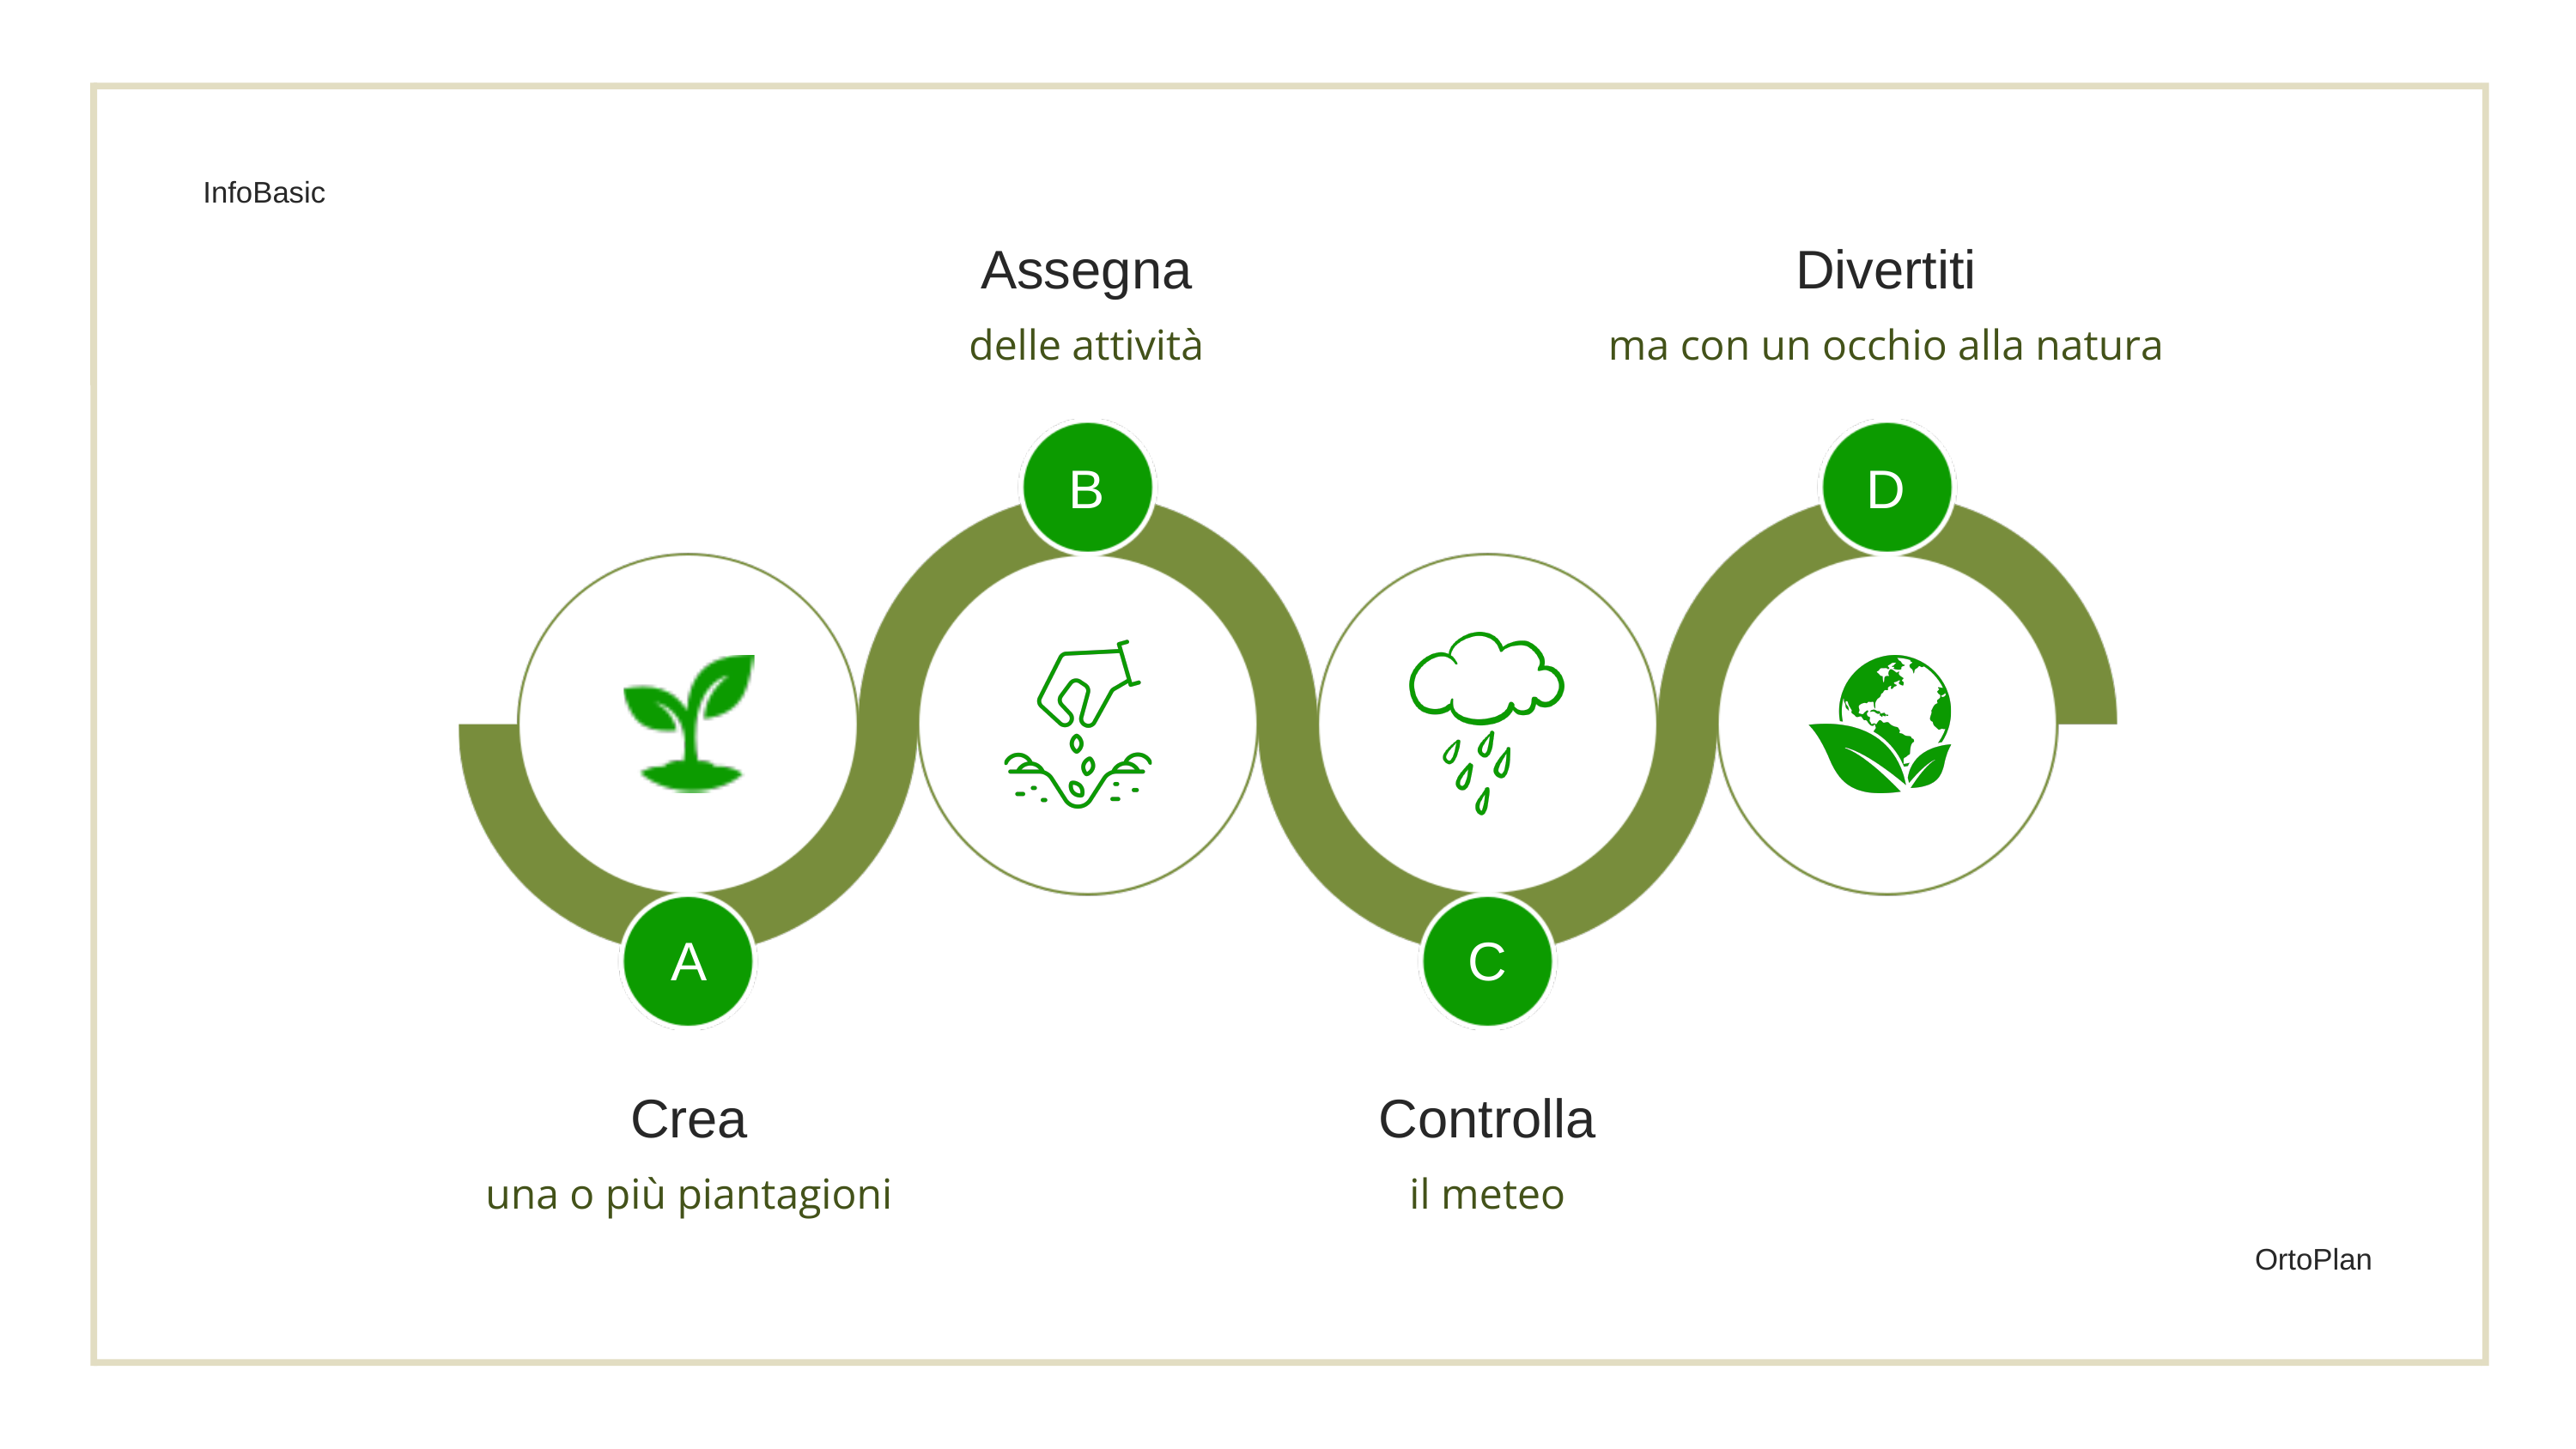

InfoBasic
Assegna
Divertiti
delle attività
ma con un occhio alla natura

B
D

A
C
Crea
Controlla
una o più piantagioni
il meteo
OrtoPlan